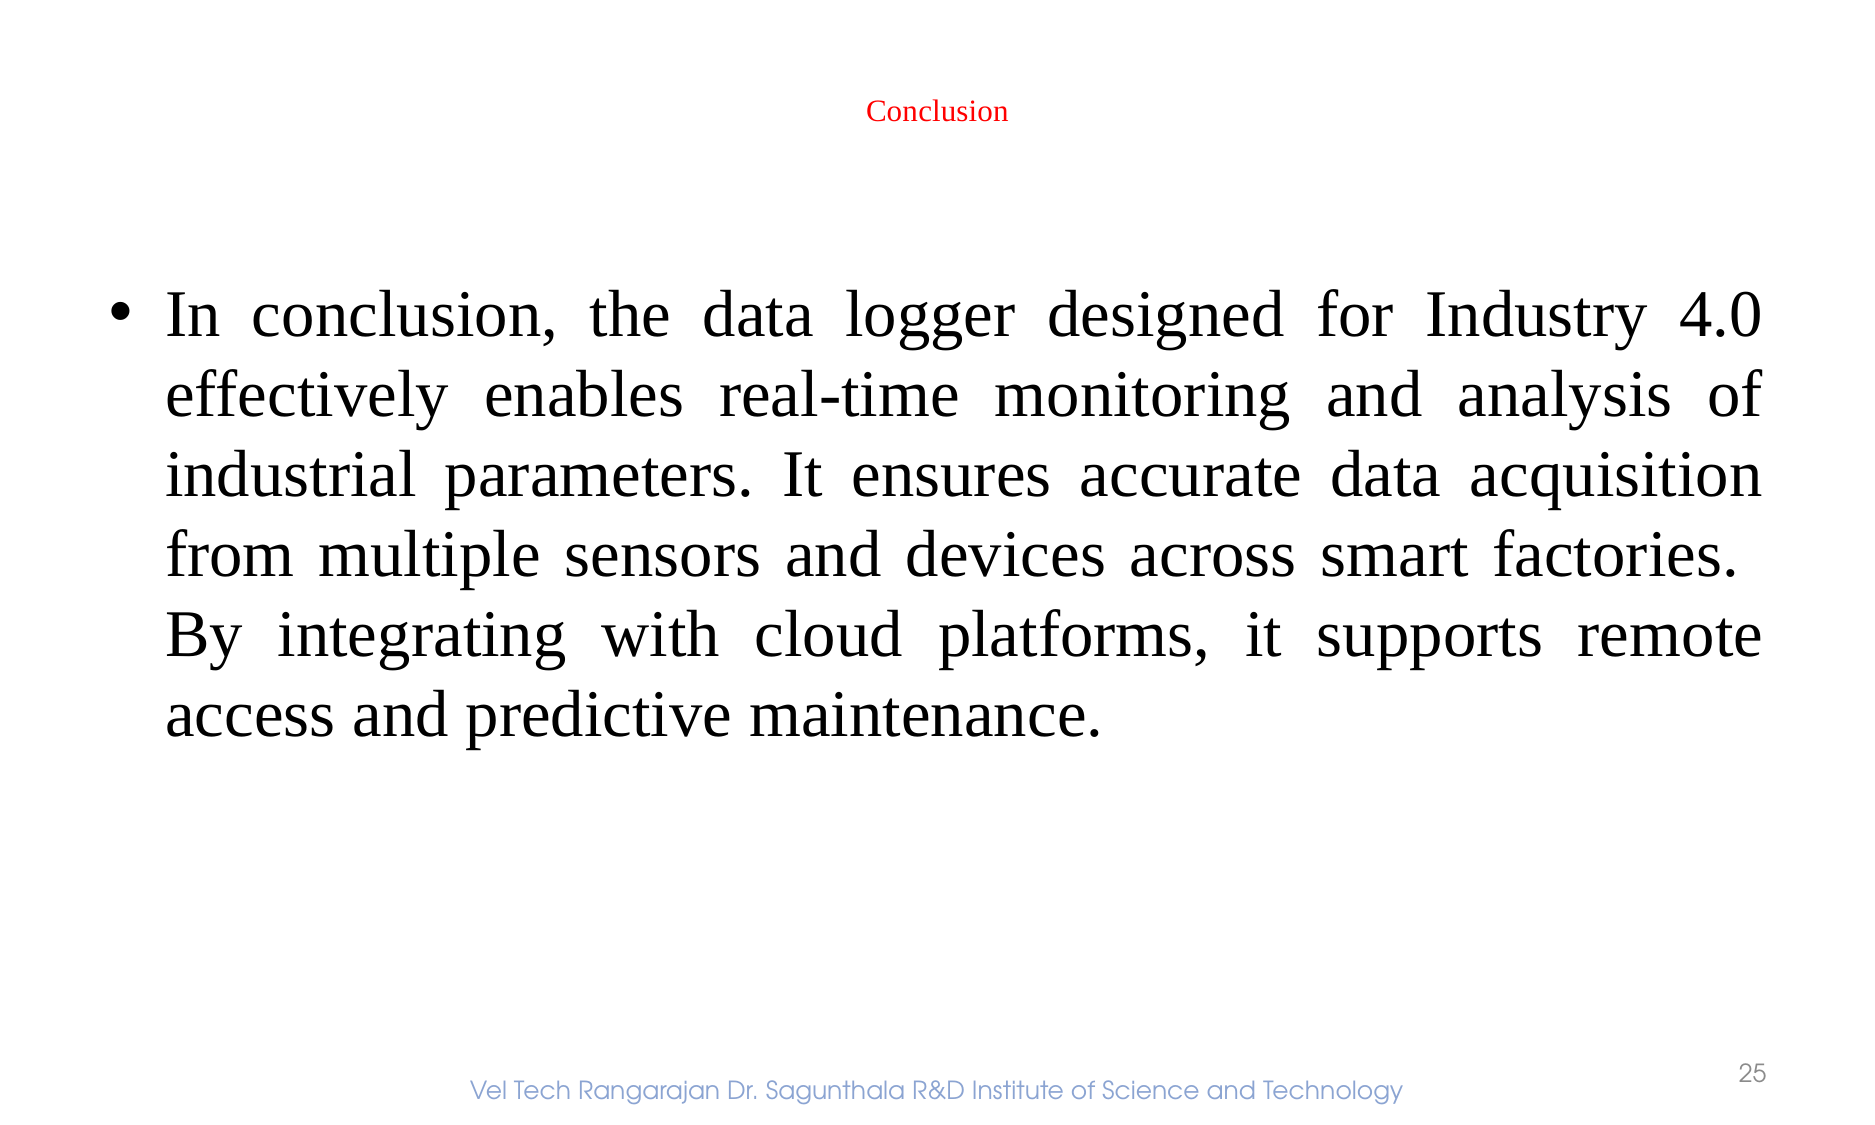

# Conclusion
In conclusion, the data logger designed for Industry 4.0 effectively enables real-time monitoring and analysis of industrial parameters. It ensures accurate data acquisition from multiple sensors and devices across smart factories.  By integrating with cloud platforms, it supports remote access and predictive maintenance.
25
Vel Tech Rangarajan Dr. Sagunthala R&D Institute of Science and Technology